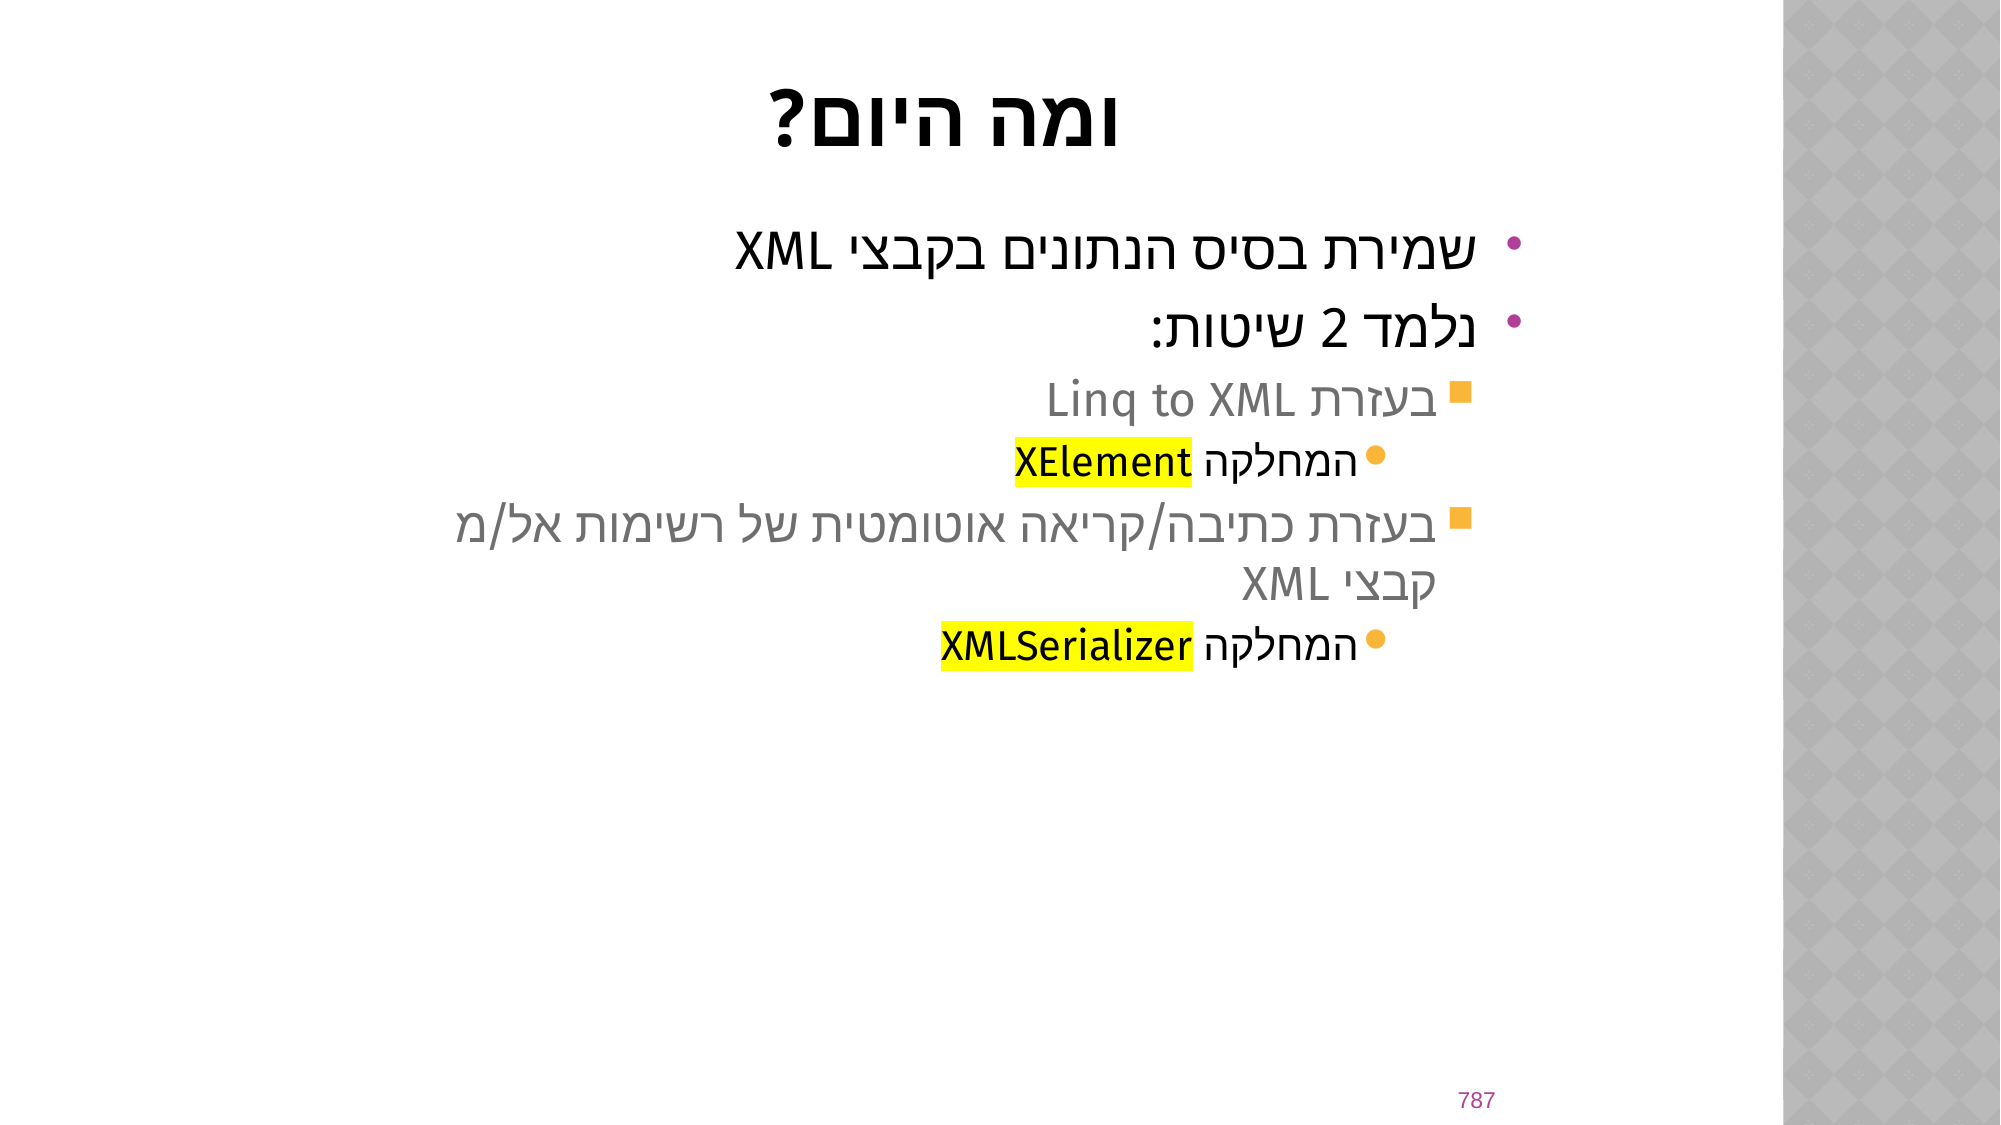

# ומה היום?
שמירת בסיס הנתונים בקבצי XML
נלמד 2 שיטות:
בעזרת Linq to XML
המחלקה XElement
בעזרת כתיבה/קריאה אוטומטית של רשימות אל/מ קבצי XML
המחלקה XMLSerializer

787